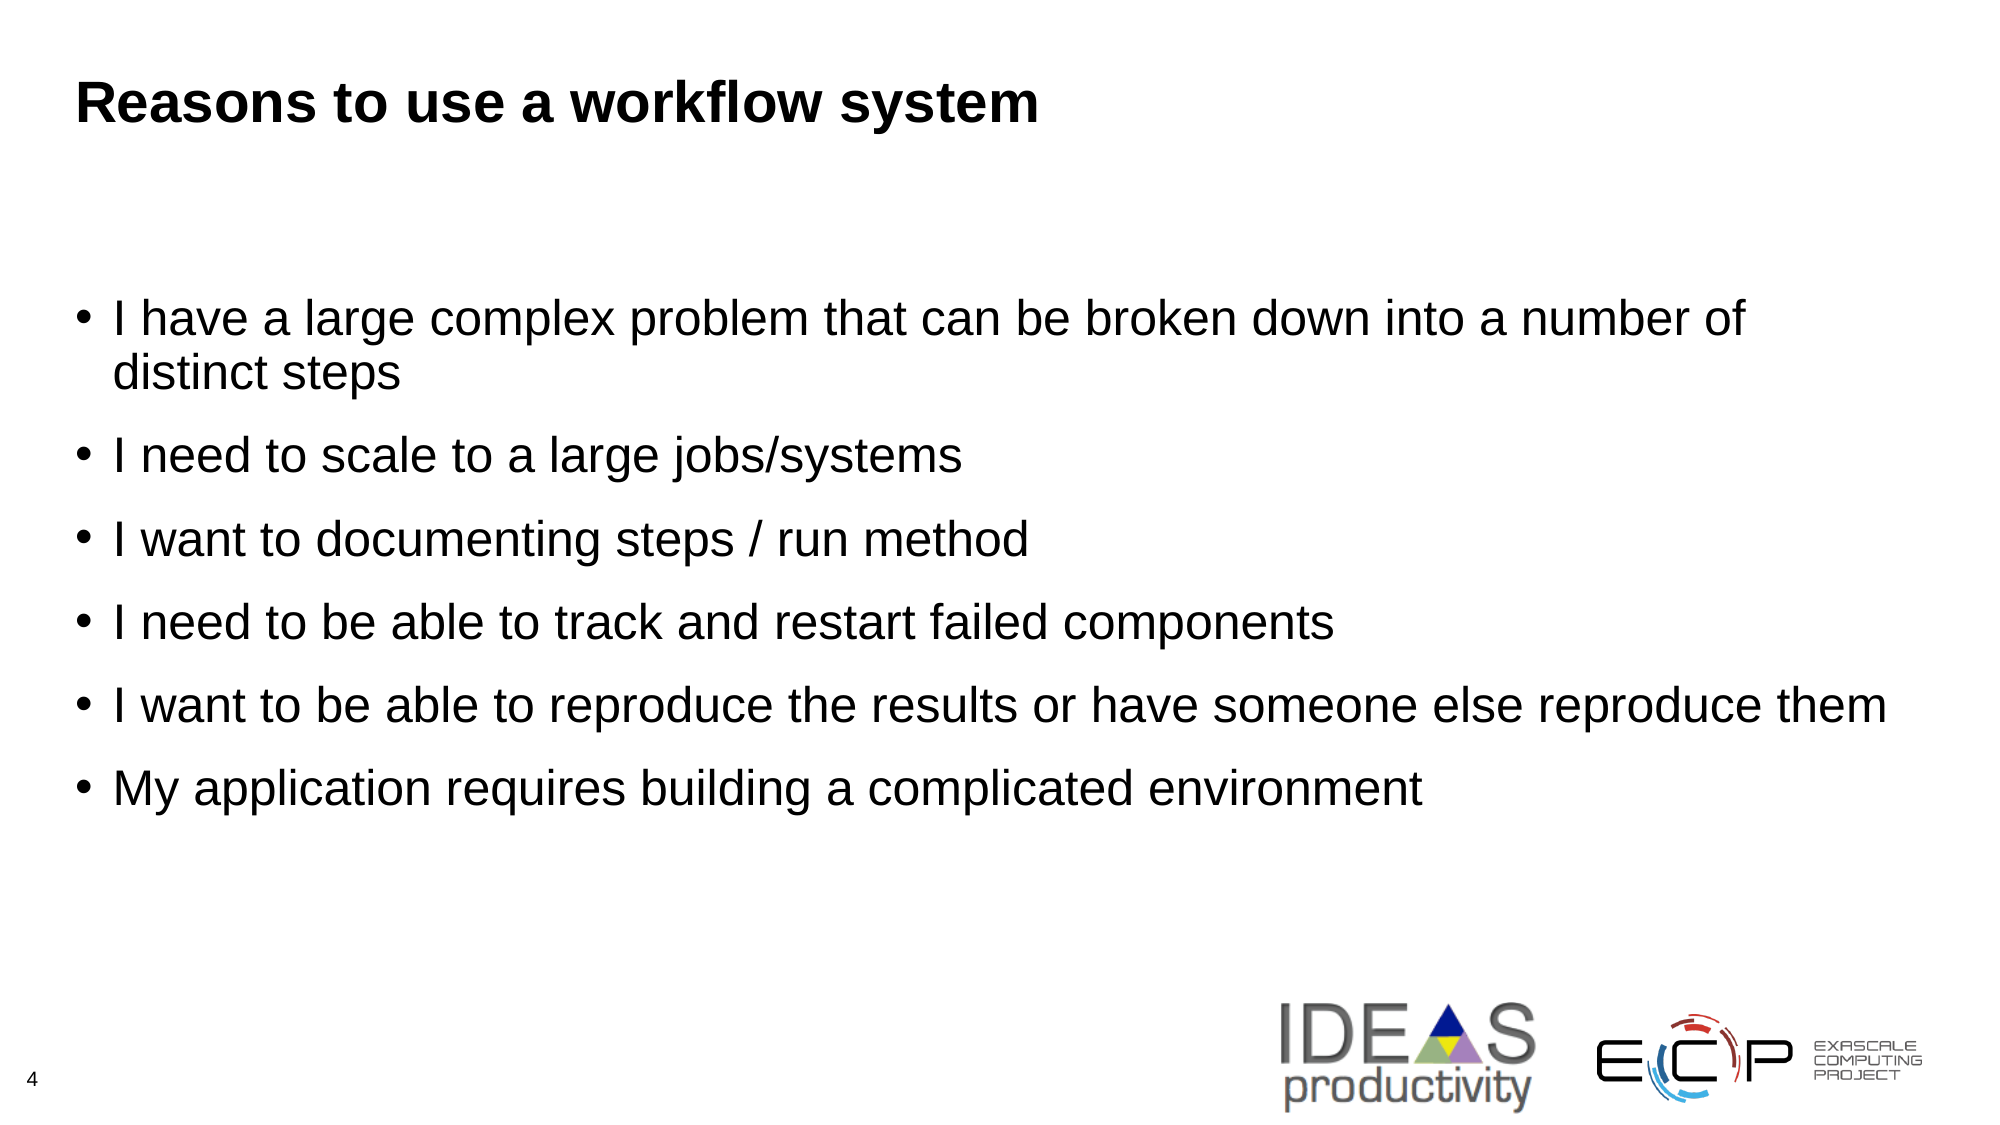

# Reasons to use a workflow system
I have a large complex problem that can be broken down into a number of distinct steps
I need to scale to a large jobs/systems
I want to documenting steps / run method
I need to be able to track and restart failed components
I want to be able to reproduce the results or have someone else reproduce them
My application requires building a complicated environment